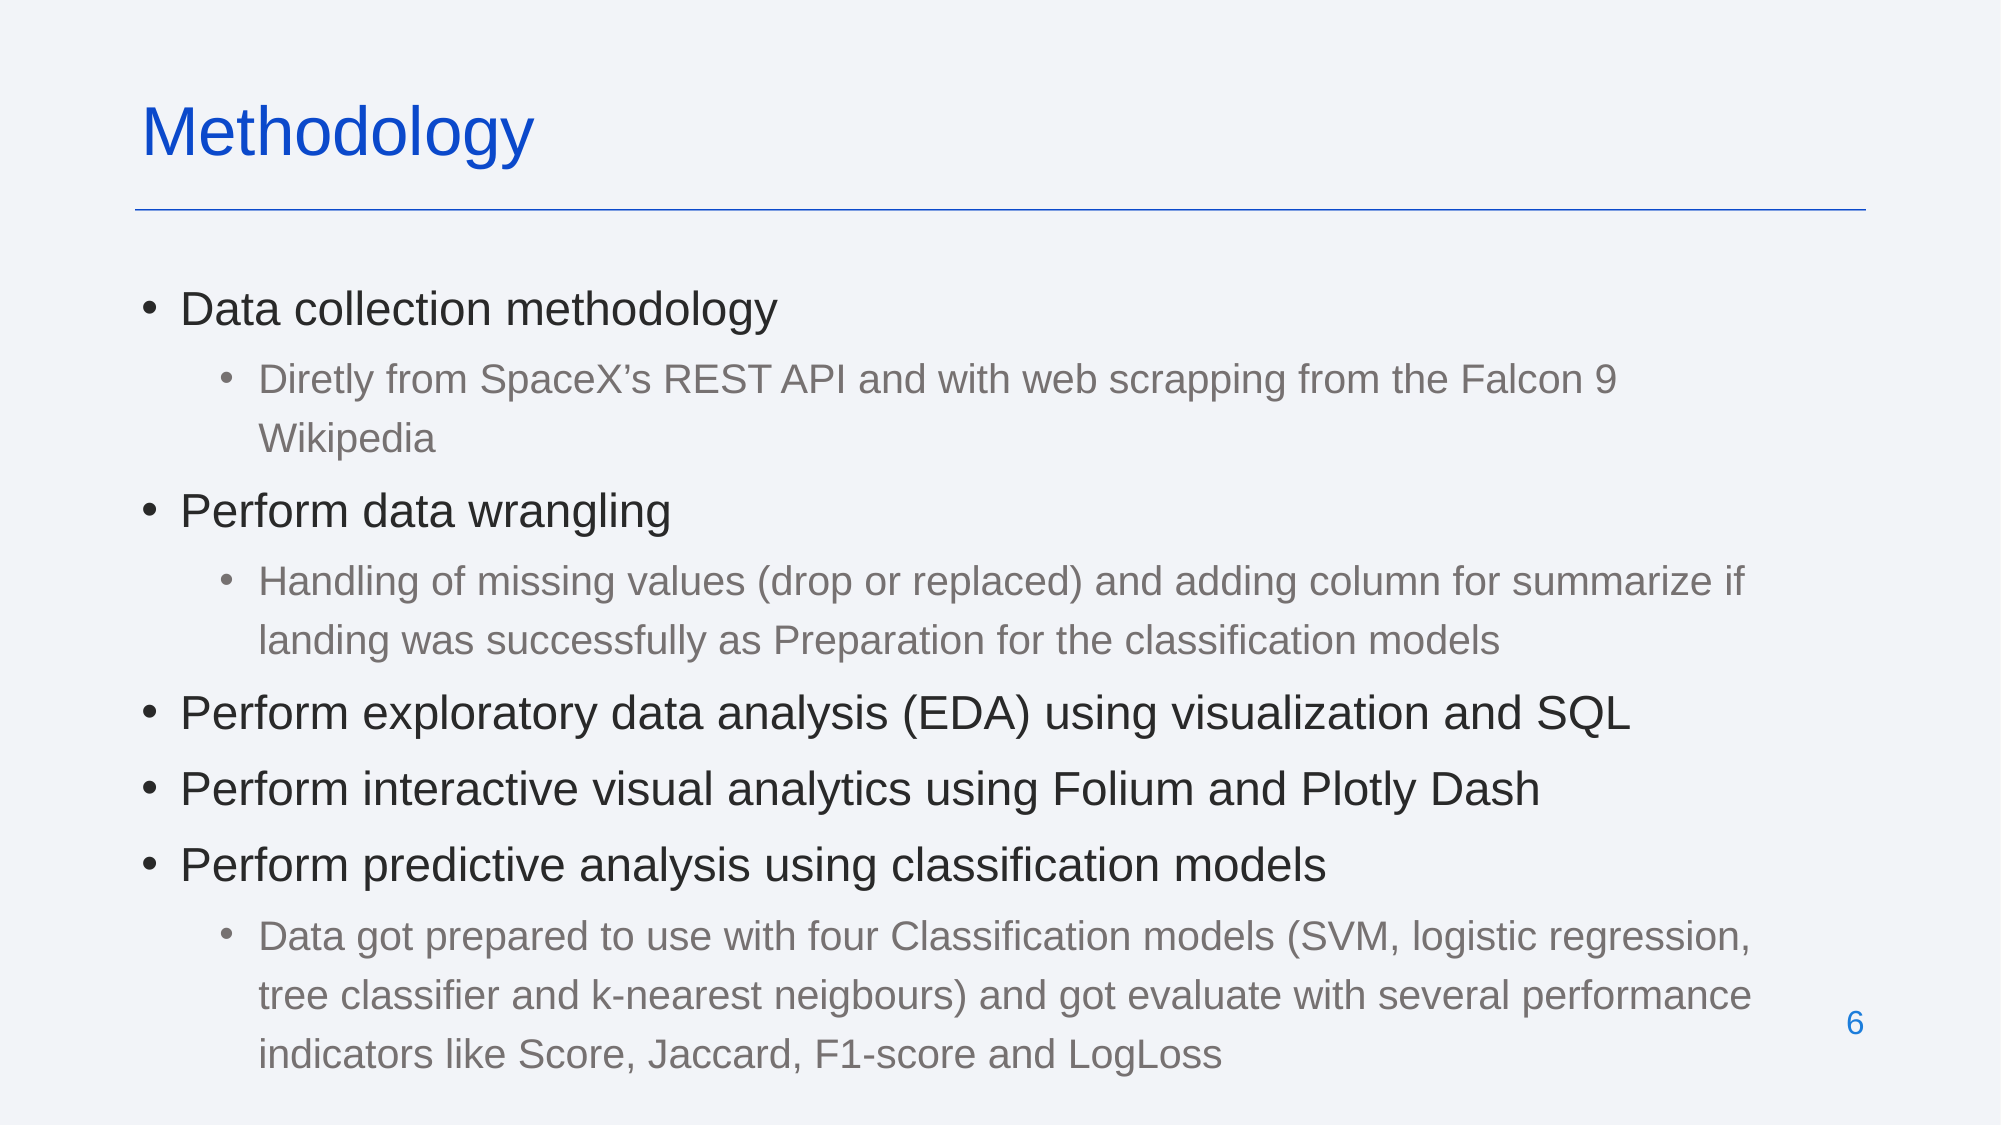

Methodology
Data collection methodology
Diretly from SpaceX’s REST API and with web scrapping from the Falcon 9 Wikipedia
Perform data wrangling
Handling of missing values (drop or replaced) and adding column for summarize if landing was successfully as Preparation for the classification models
Perform exploratory data analysis (EDA) using visualization and SQL
Perform interactive visual analytics using Folium and Plotly Dash
Perform predictive analysis using classification models
Data got prepared to use with four Classification models (SVM, logistic regression, tree classifier and k-nearest neigbours) and got evaluate with several performance indicators like Score, Jaccard, F1-score and LogLoss

6